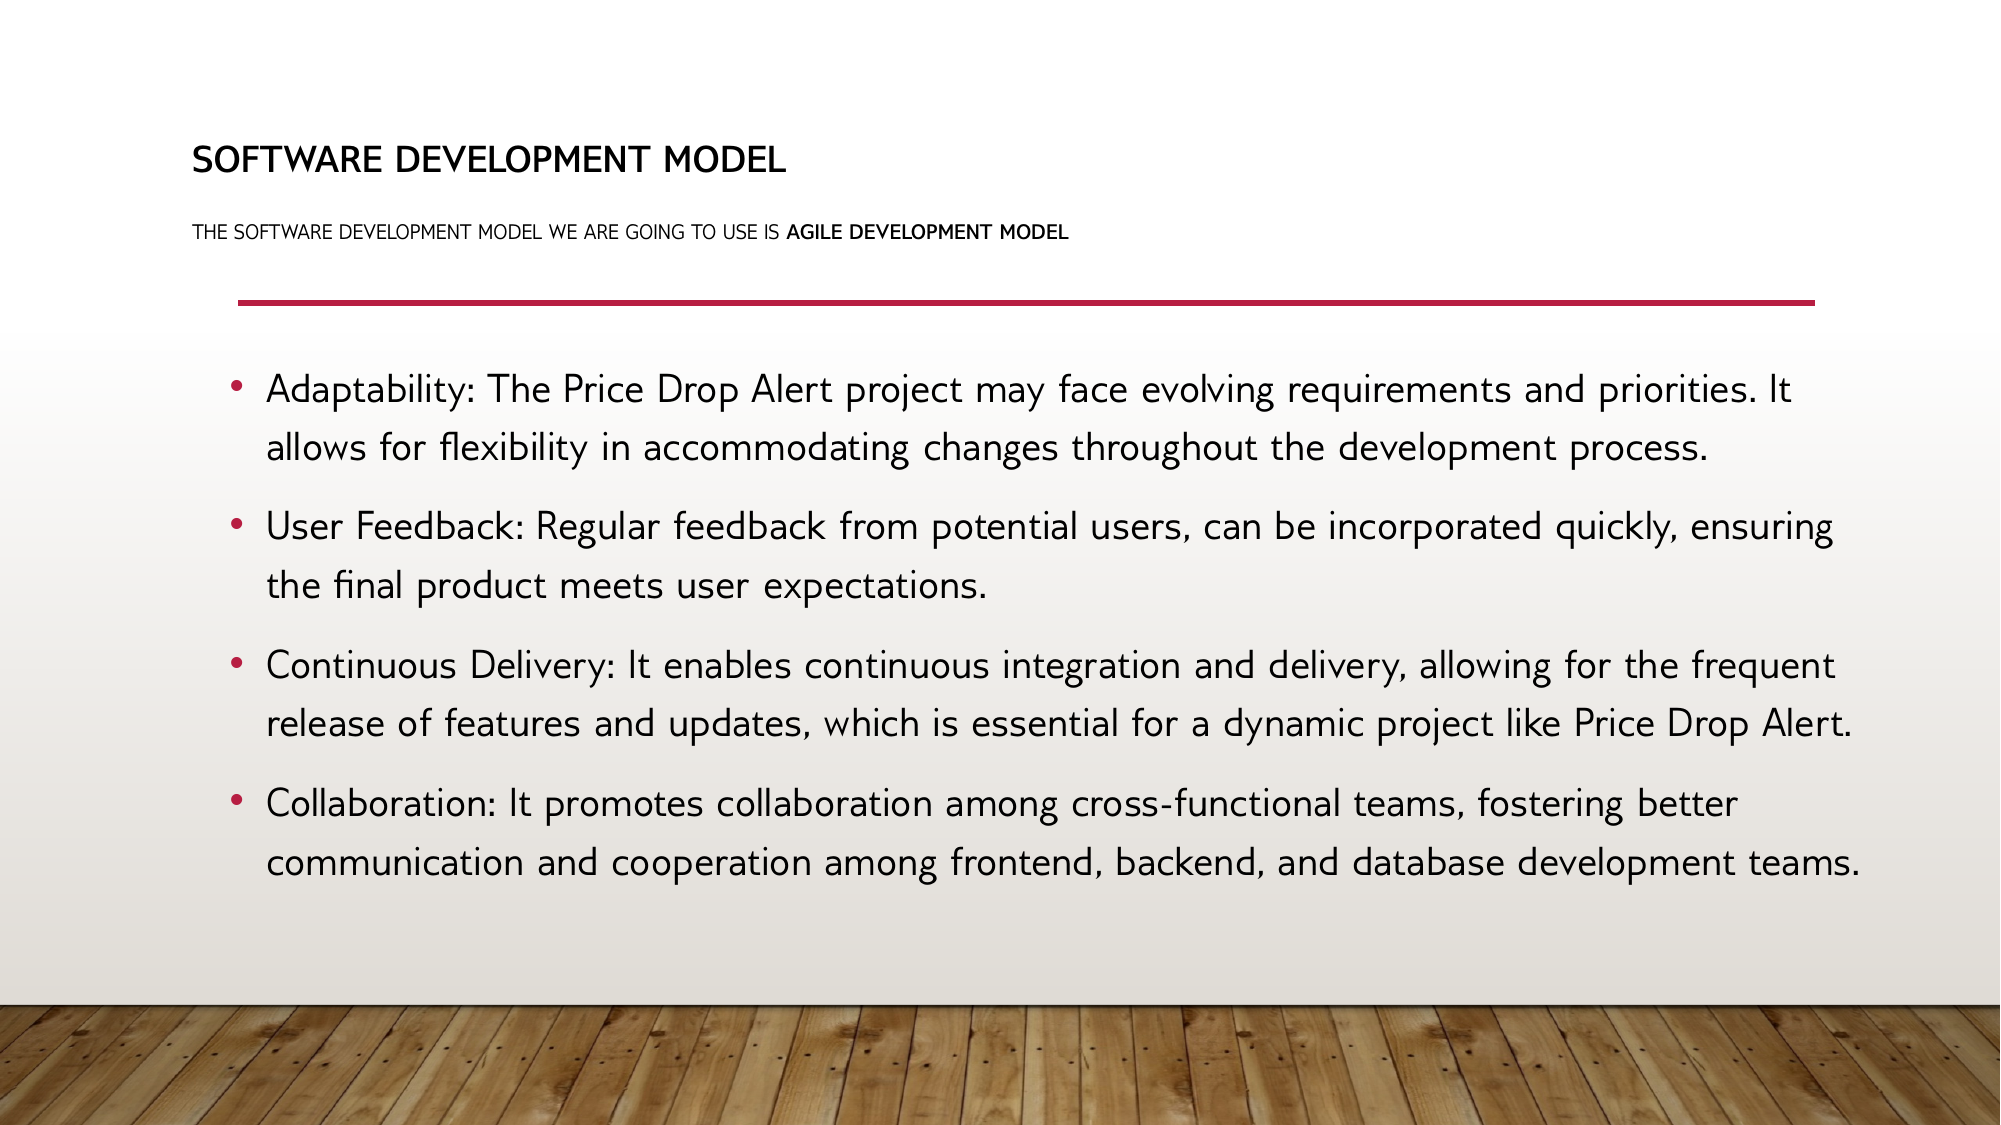

# Software development model The software development model we are going to use is AGILE DEVELOPMENT MODEL

Adaptability: The Price Drop Alert project may face evolving requirements and priorities. It allows for flexibility in accommodating changes throughout the development process.
User Feedback: Regular feedback from potential users, can be incorporated quickly, ensuring the final product meets user expectations.
Continuous Delivery: It enables continuous integration and delivery, allowing for the frequent release of features and updates, which is essential for a dynamic project like Price Drop Alert.
Collaboration: It promotes collaboration among cross-functional teams, fostering better communication and cooperation among frontend, backend, and database development teams.